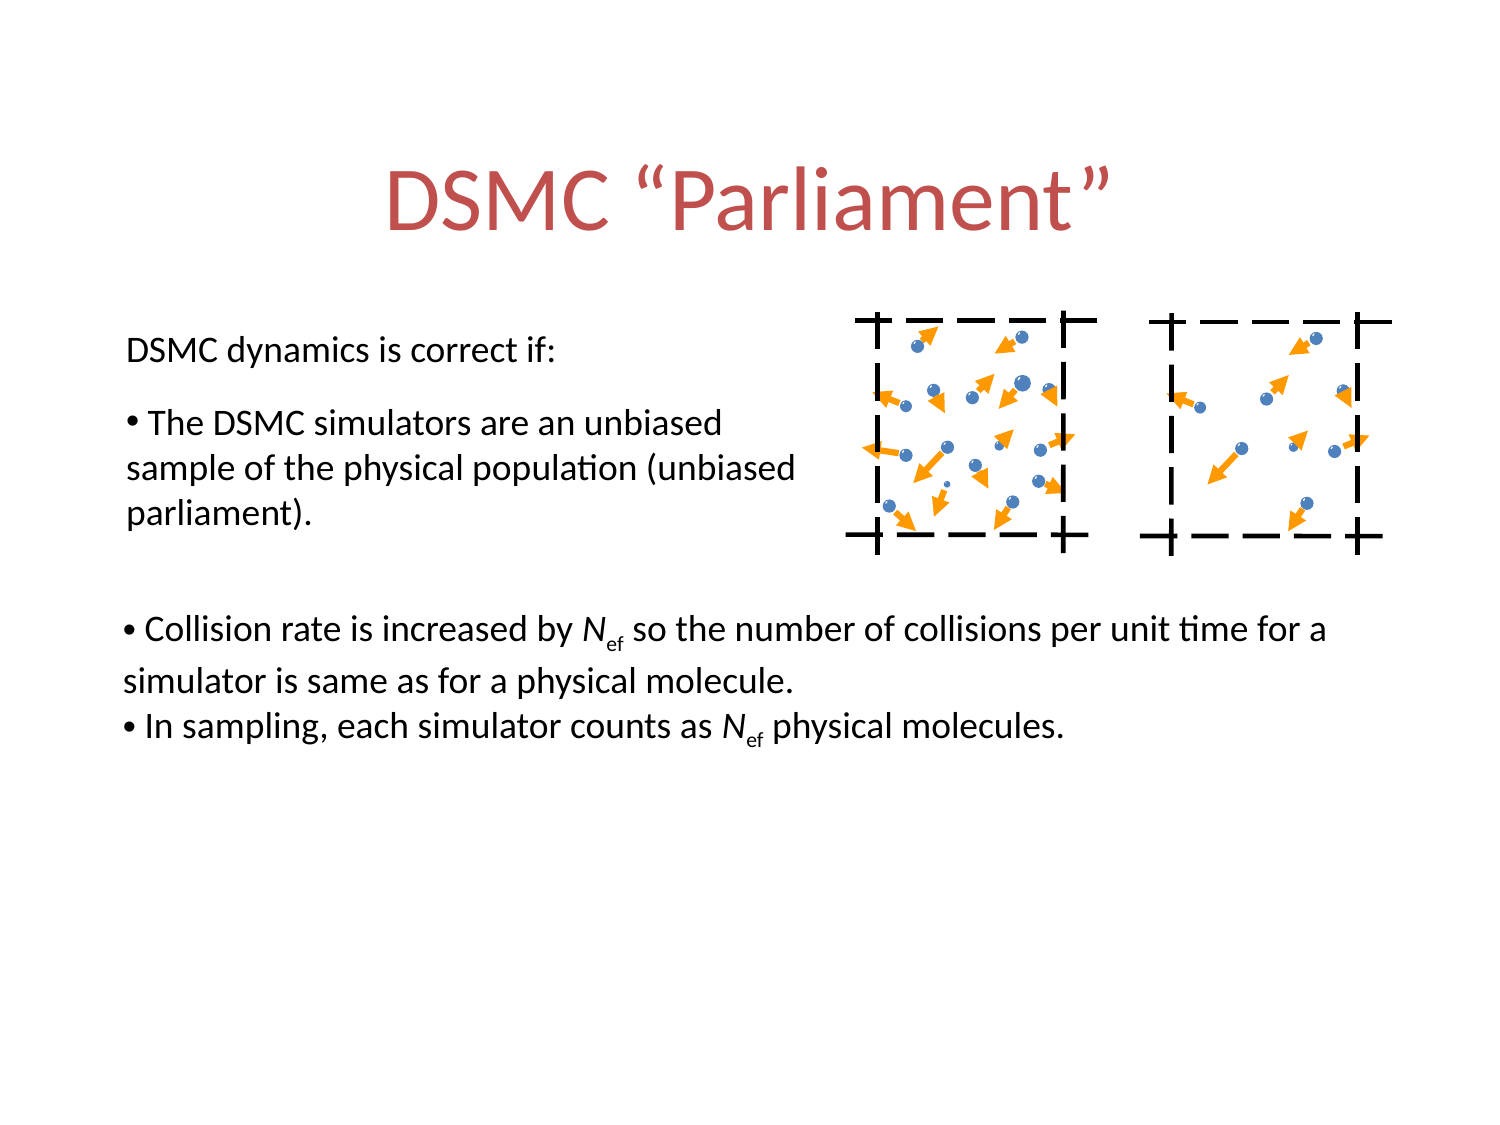

# DSMC “Parliament”

DSMC dynamics is correct if:
 The DSMC simulators are an unbiased sample of the physical population (unbiased parliament).
 Collision rate is increased by Nef so the number of collisions per unit time for a simulator is same as for a physical molecule.
 In sampling, each simulator counts as Nef physical molecules.